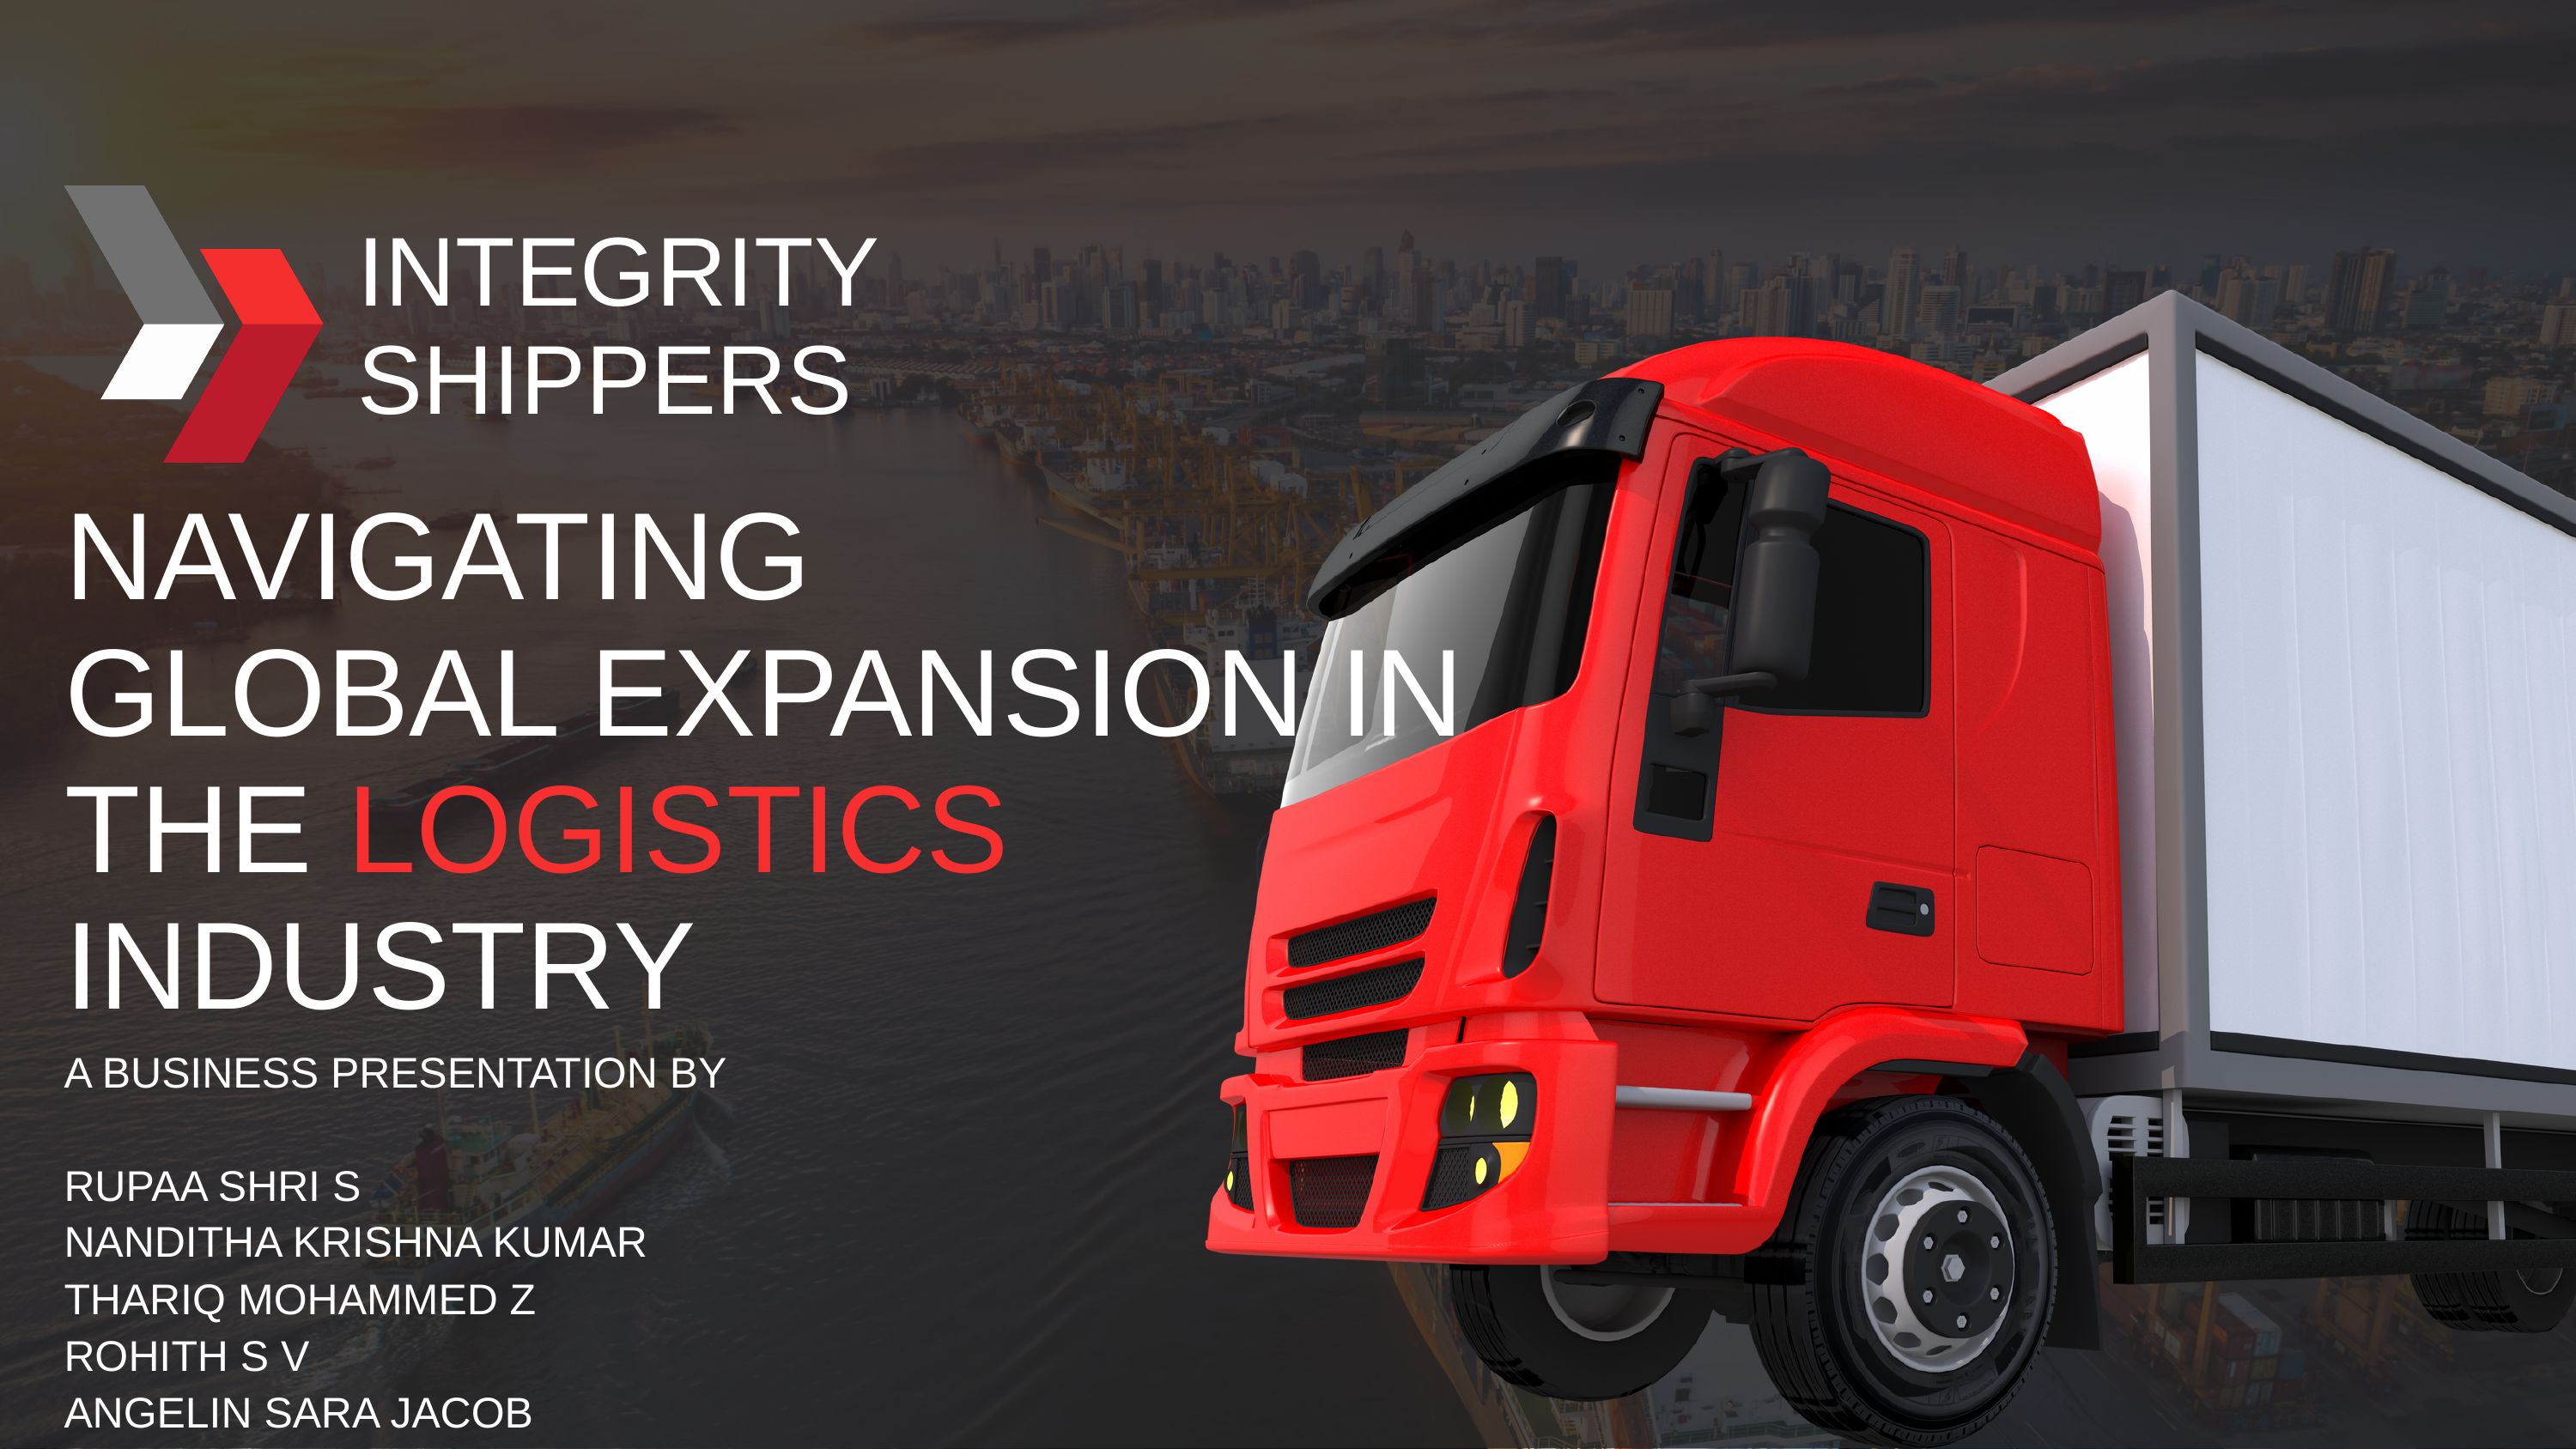

INTEGRITY
SHIPPERS

NAVIGATING
GLOBAL EXPANSION IN THE LOGISTICS INDUSTRY

A BUSINESS PRESENTATION BY

RUPAA SHRI S
NANDITHA KRISHNA KUMAR
THARIQ MOHAMMED Z
ROHITH S V
ANGELIN SARA JACOB